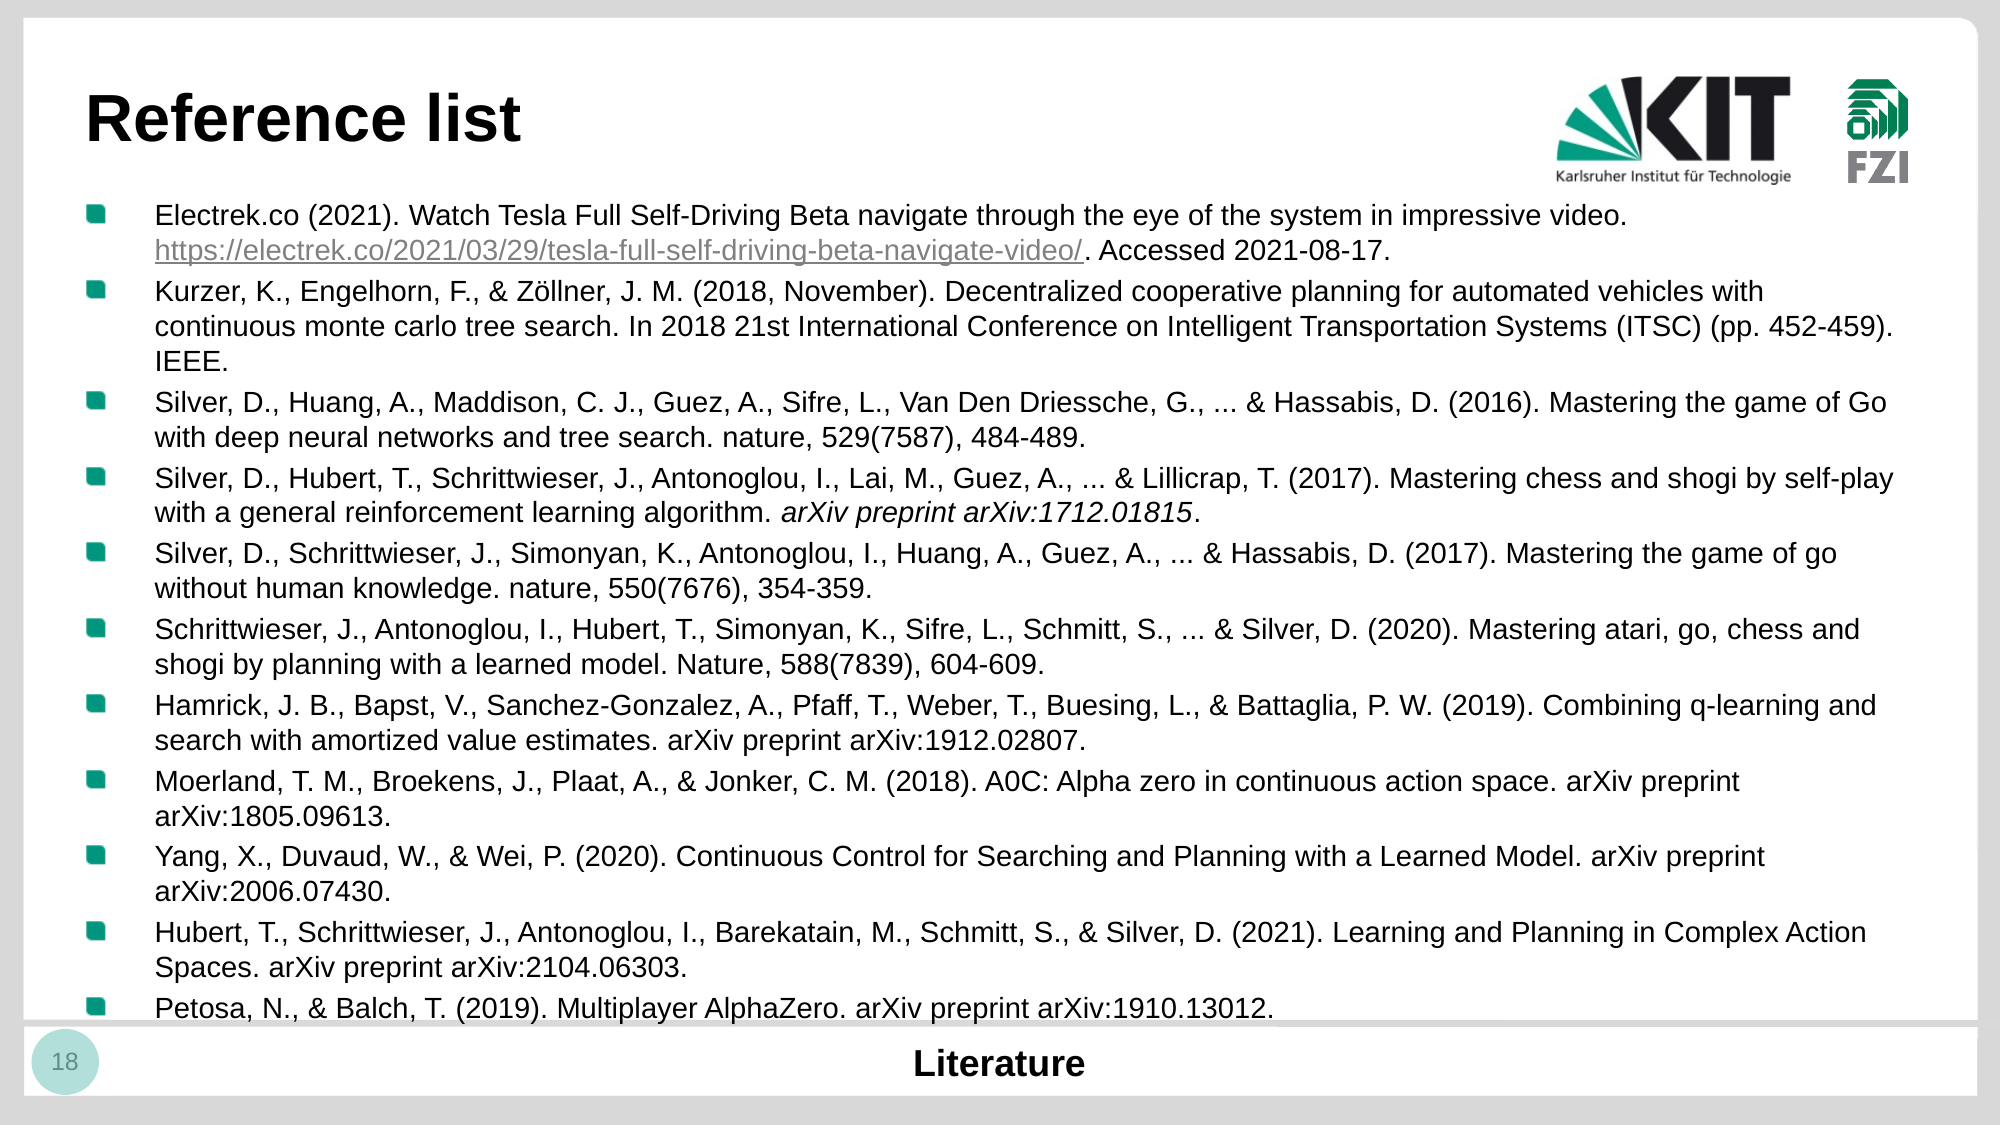

# Reference list
Electrek.co (2021). Watch Tesla Full Self-Driving Beta navigate through the eye of the system in impressive video. https://electrek.co/2021/03/29/tesla-full-self-driving-beta-navigate-video/. Accessed 2021-08-17.
Kurzer, K., Engelhorn, F., & Zöllner, J. M. (2018, November). Decentralized cooperative planning for automated vehicles with continuous monte carlo tree search. In 2018 21st International Conference on Intelligent Transportation Systems (ITSC) (pp. 452-459). IEEE.
Silver, D., Huang, A., Maddison, C. J., Guez, A., Sifre, L., Van Den Driessche, G., ... & Hassabis, D. (2016). Mastering the game of Go with deep neural networks and tree search. nature, 529(7587), 484-489.
Silver, D., Hubert, T., Schrittwieser, J., Antonoglou, I., Lai, M., Guez, A., ... & Lillicrap, T. (2017). Mastering chess and shogi by self-play with a general reinforcement learning algorithm. arXiv preprint arXiv:1712.01815.
Silver, D., Schrittwieser, J., Simonyan, K., Antonoglou, I., Huang, A., Guez, A., ... & Hassabis, D. (2017). Mastering the game of go without human knowledge. nature, 550(7676), 354-359.
Schrittwieser, J., Antonoglou, I., Hubert, T., Simonyan, K., Sifre, L., Schmitt, S., ... & Silver, D. (2020). Mastering atari, go, chess and shogi by planning with a learned model. Nature, 588(7839), 604-609.
Hamrick, J. B., Bapst, V., Sanchez-Gonzalez, A., Pfaff, T., Weber, T., Buesing, L., & Battaglia, P. W. (2019). Combining q-learning and search with amortized value estimates. arXiv preprint arXiv:1912.02807.
Moerland, T. M., Broekens, J., Plaat, A., & Jonker, C. M. (2018). A0C: Alpha zero in continuous action space. arXiv preprint arXiv:1805.09613.
Yang, X., Duvaud, W., & Wei, P. (2020). Continuous Control for Searching and Planning with a Learned Model. arXiv preprint arXiv:2006.07430.
Hubert, T., Schrittwieser, J., Antonoglou, I., Barekatain, M., Schmitt, S., & Silver, D. (2021). Learning and Planning in Complex Action Spaces. arXiv preprint arXiv:2104.06303.
Petosa, N., & Balch, T. (2019). Multiplayer AlphaZero. arXiv preprint arXiv:1910.13012.

18
Literature